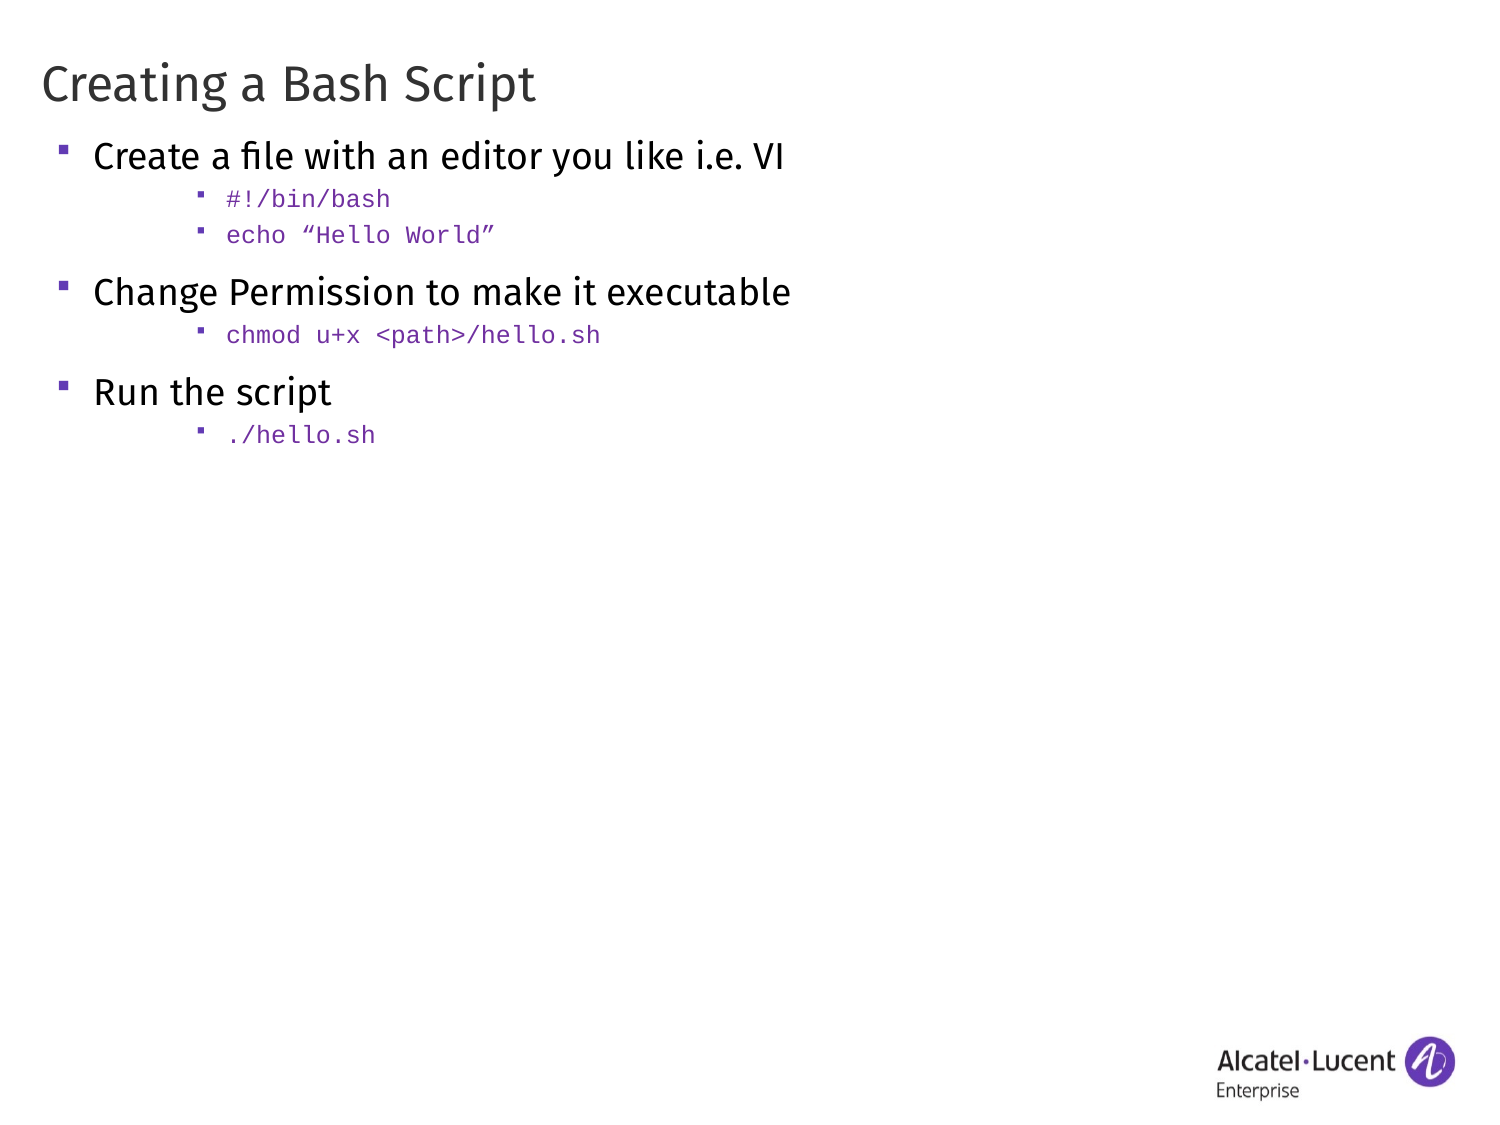

# Creating a Bash Script
Create a file with an editor you like i.e. VI
#!/bin/bash
echo “Hello World”
Change Permission to make it executable
chmod u+x <path>/hello.sh
Run the script
./hello.sh